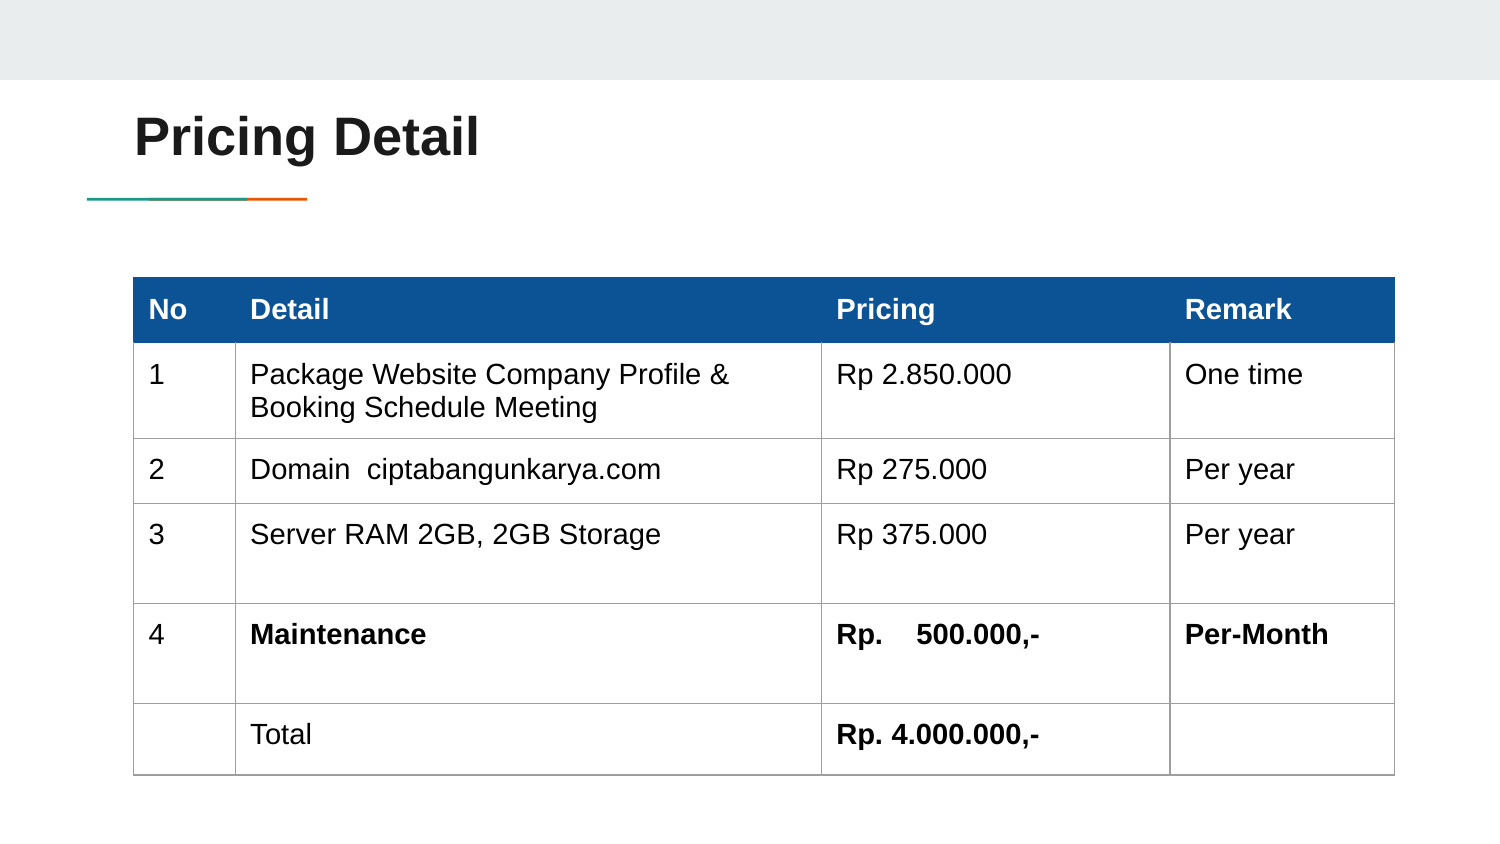

# Pricing Detail
| No | Detail | Pricing | Remark |
| --- | --- | --- | --- |
| 1 | Package Website Company Profile & Booking Schedule Meeting | Rp 2.850.000 | One time |
| 2 | Domain ciptabangunkarya.com | Rp 275.000 | Per year |
| 3 | Server RAM 2GB, 2GB Storage | Rp 375.000 | Per year |
| 4 | Maintenance | Rp. 500.000,- | Per-Month |
|  | Total | Rp. 4.000.000,- |  |